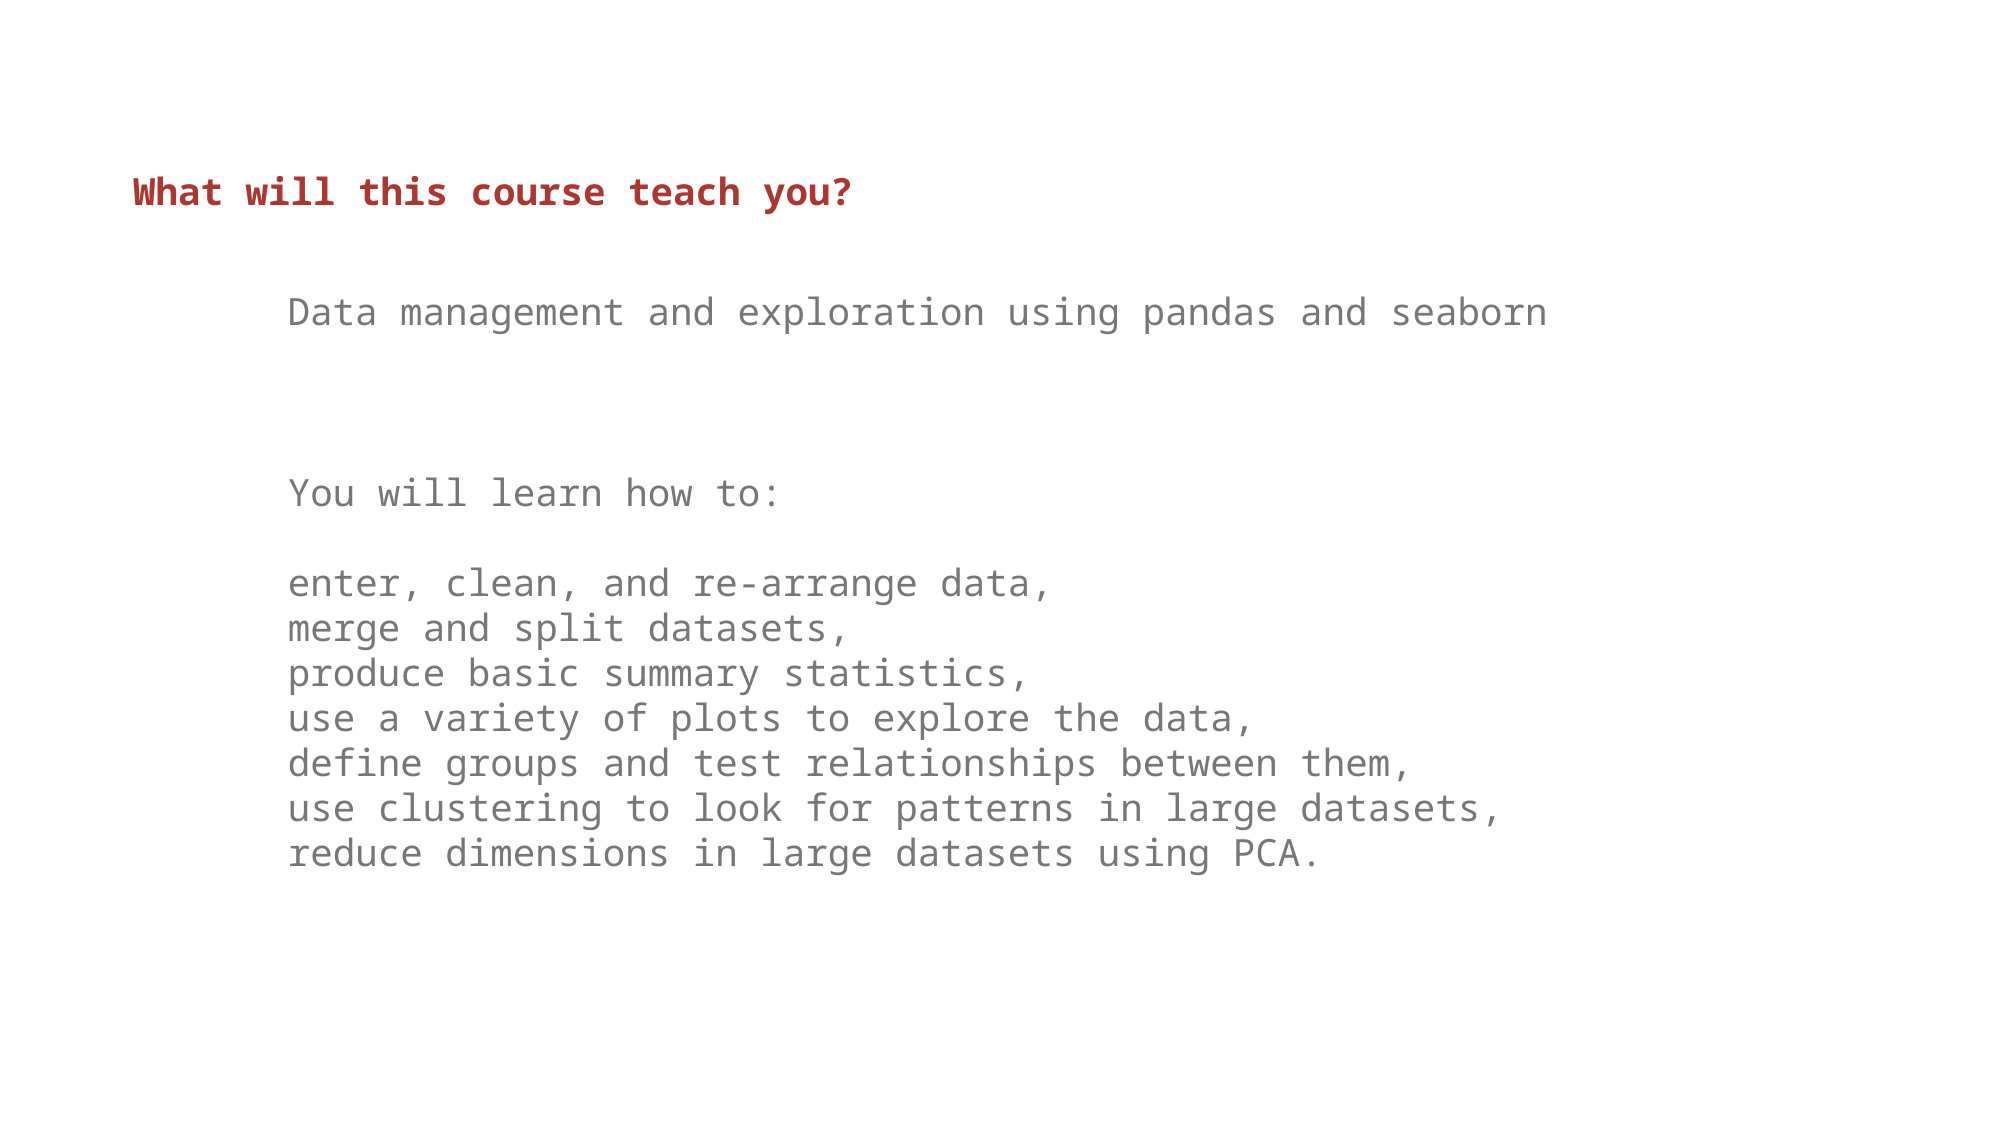

What will this course teach you?
Data management and exploration using pandas and seaborn
You will learn how to:

enter, clean, and re-arrange data,
merge and split datasets,
produce basic summary statistics,
use a variety of plots to explore the data,
define groups and test relationships between them,
use clustering to look for patterns in large datasets,
reduce dimensions in large datasets using PCA.